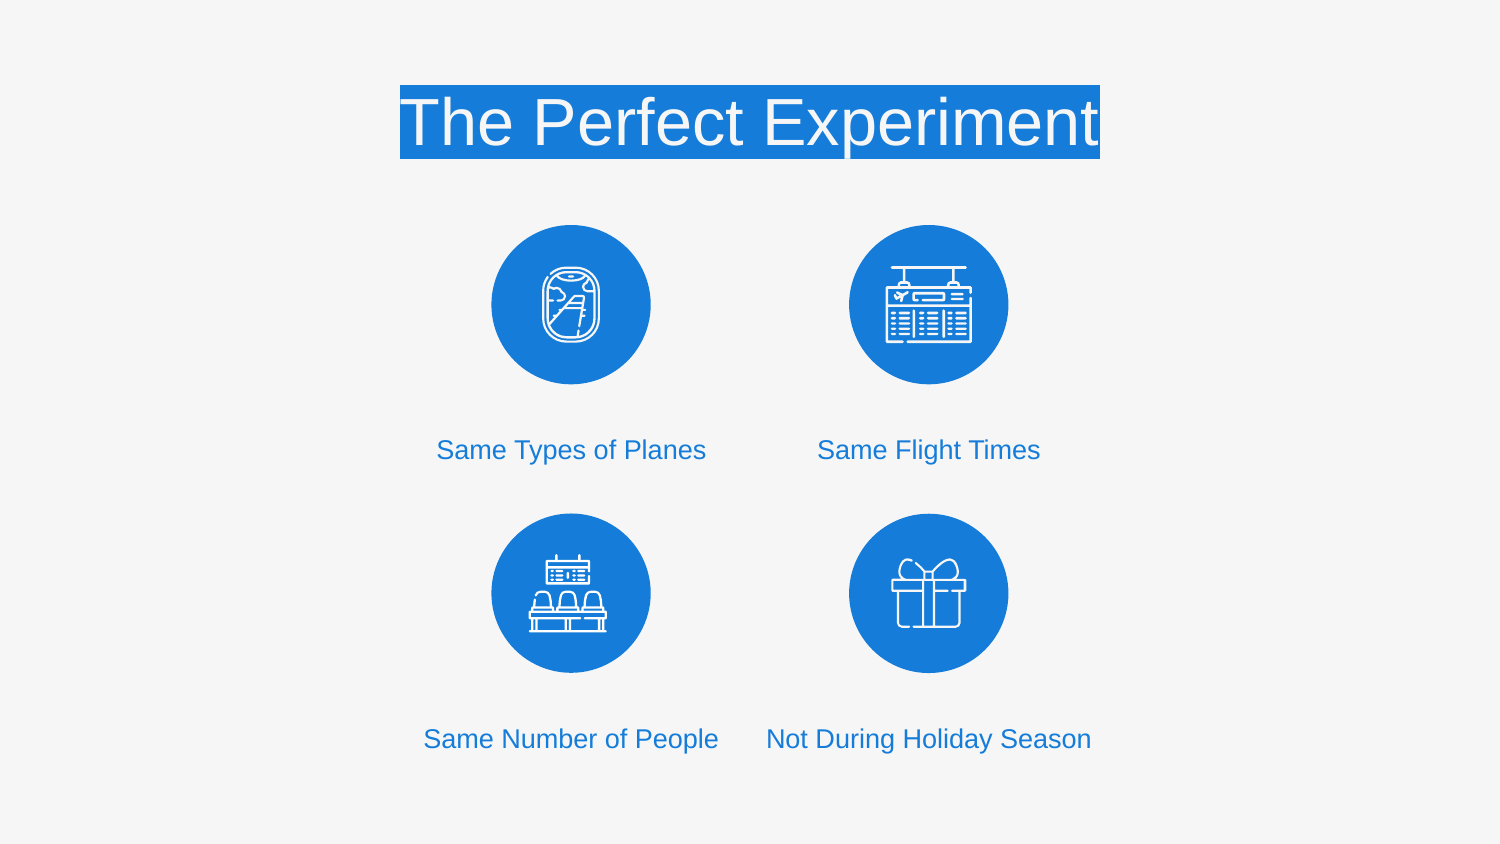

# The Perfect Experiment

Same Types of Planes
Same Flight Times

Same Number of People
Not During Holiday Season